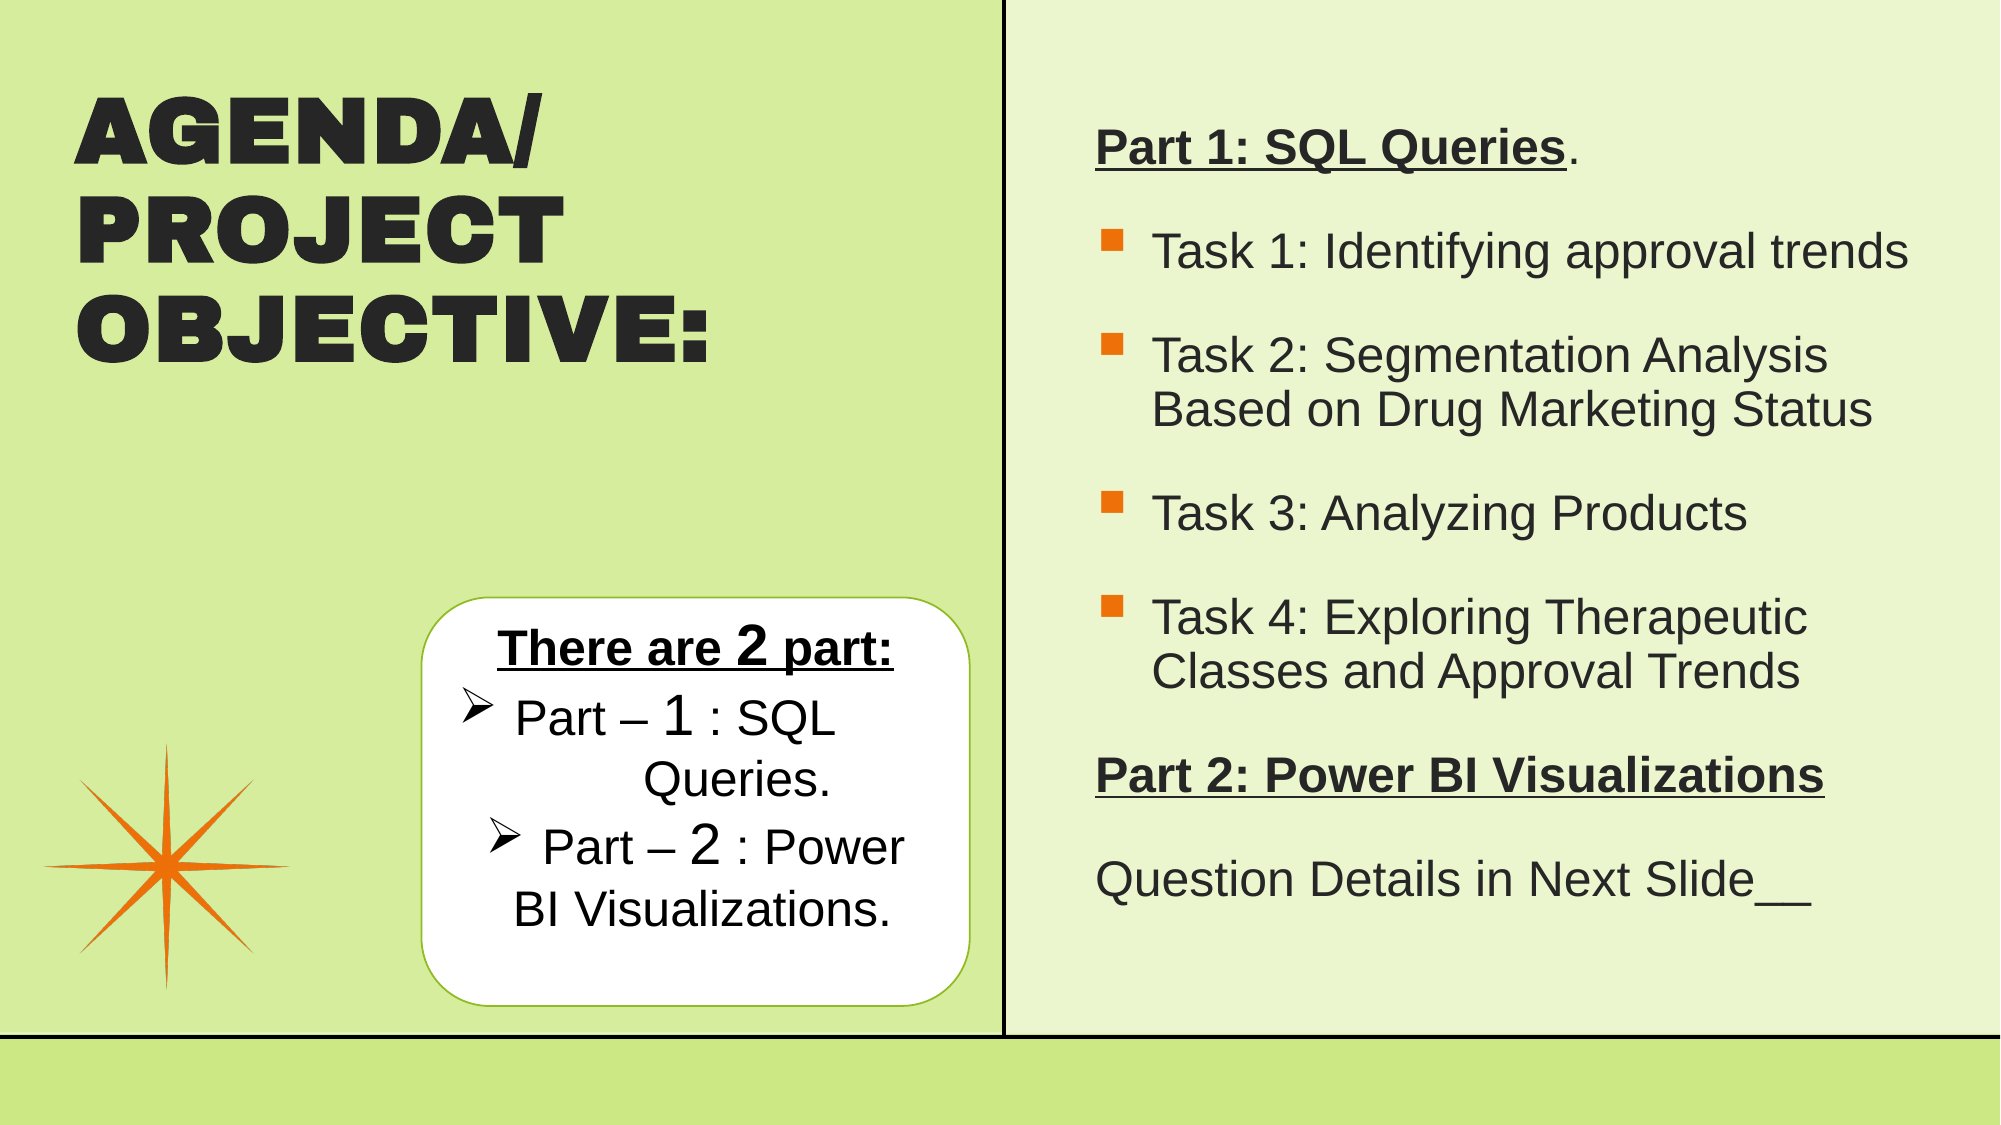

Part 1: SQL Queries.
Task 1: Identifying approval trends
Task 2: Segmentation Analysis Based on Drug Marketing Status
Task 3: Analyzing Products
Task 4: Exploring Therapeutic Classes and Approval Trends
Part 2: Power BI Visualizations
Question Details in Next Slide__
# Agenda/project objective:
There are 2 part:
Part – 1 : SQL          Queries.
Part – 2 : Power BI Visualizations.